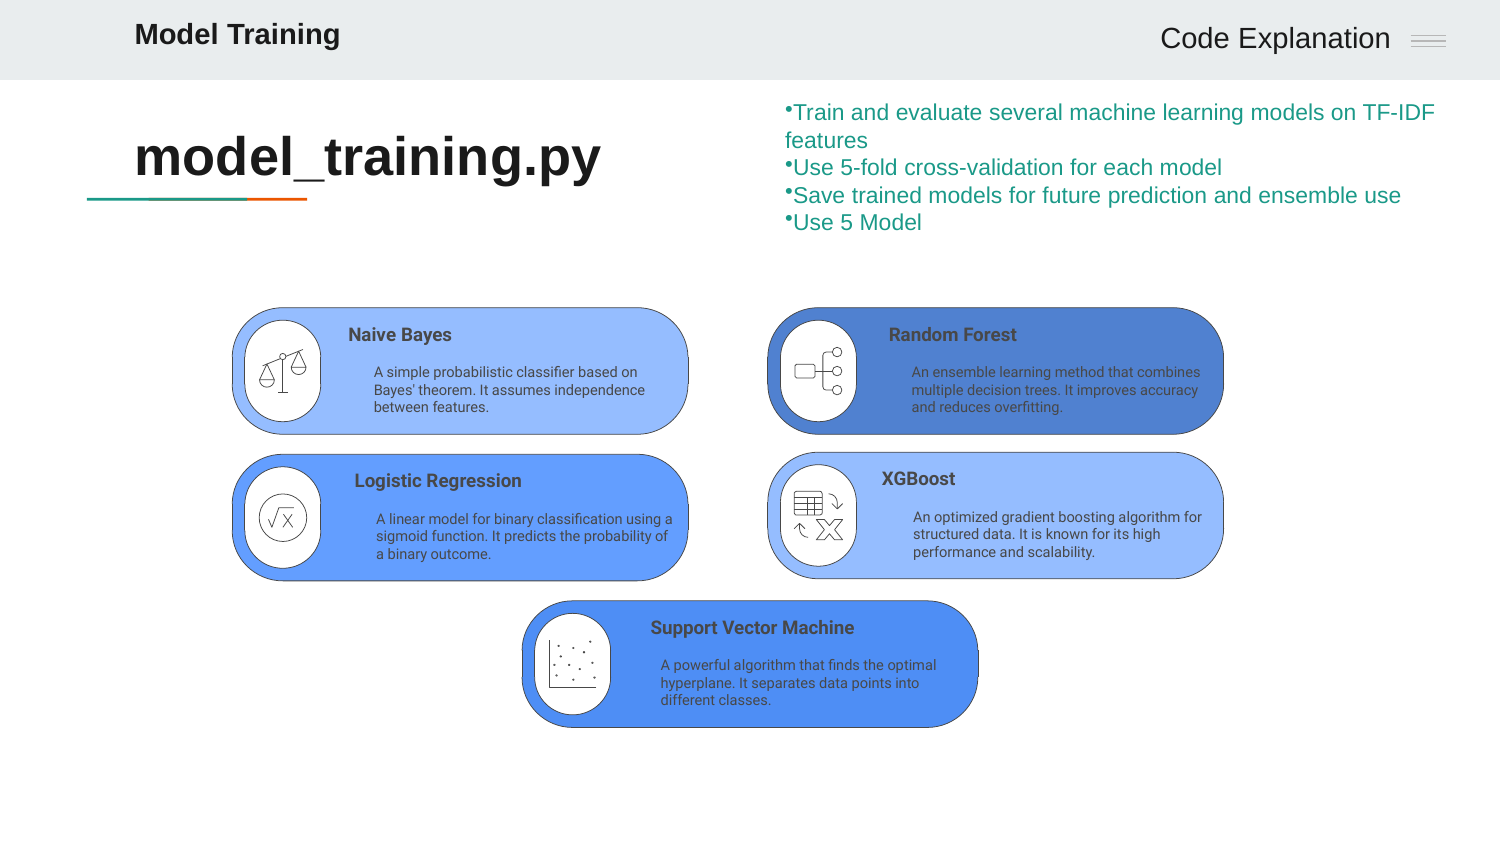

Model Training
Code Explanation
Train and evaluate several machine learning models on TF-IDF features
Use 5-fold cross-validation for each model
Save trained models for future prediction and ensemble use
Use 5 Model
# model_training.py

Naive Bayes

A simple probabilistic classifier based on
Bayes' theorem. It assumes independence
between features.

Random Forest

An ensemble learning method that combines
multiple decision trees. It improves accuracy
and reduces overfitting.

XGBoost

An optimized gradient boosting algorithm for
structured data. It is known for its high
performance and scalability.

Logistic Regression

A linear model for binary classification using a
sigmoid function. It predicts the probability of
a binary outcome.

Support Vector Machine

A powerful algorithm that finds the optimal
hyperplane. It separates data points into
different classes.